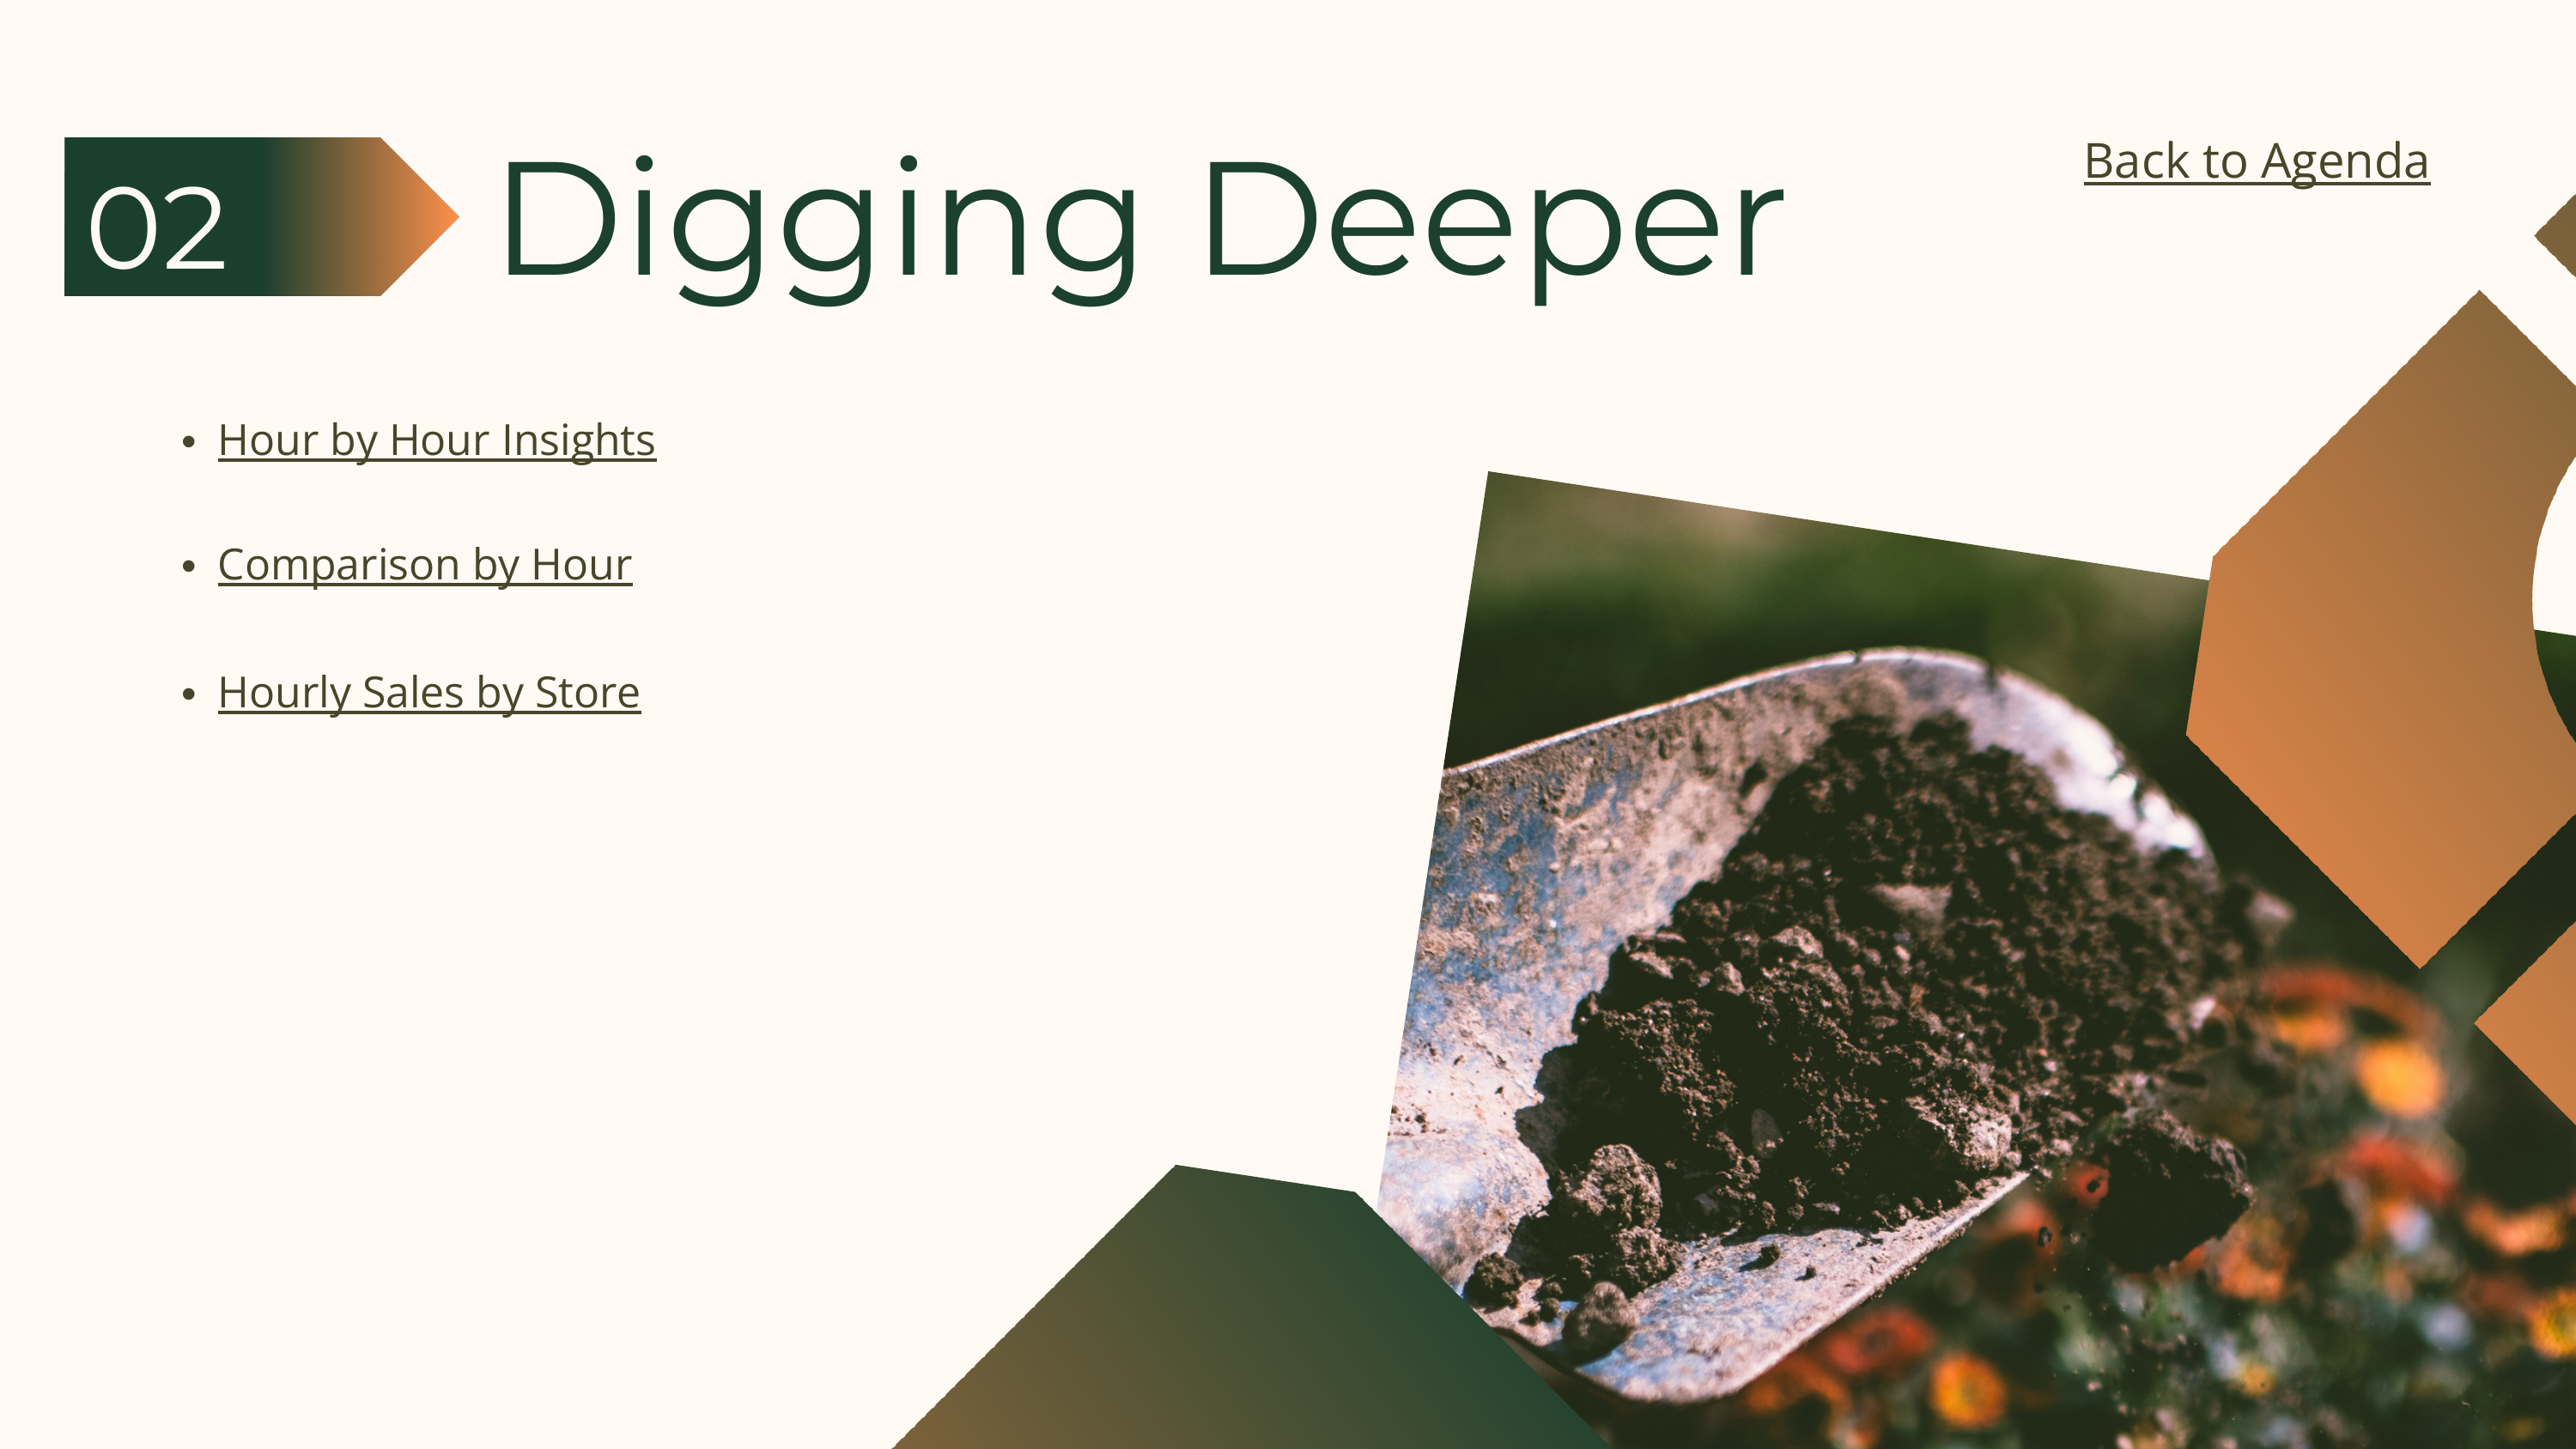

Digging Deeper

02
Back to Agenda
Hour by Hour Insights
Comparison by Hour
Hourly Sales by Store